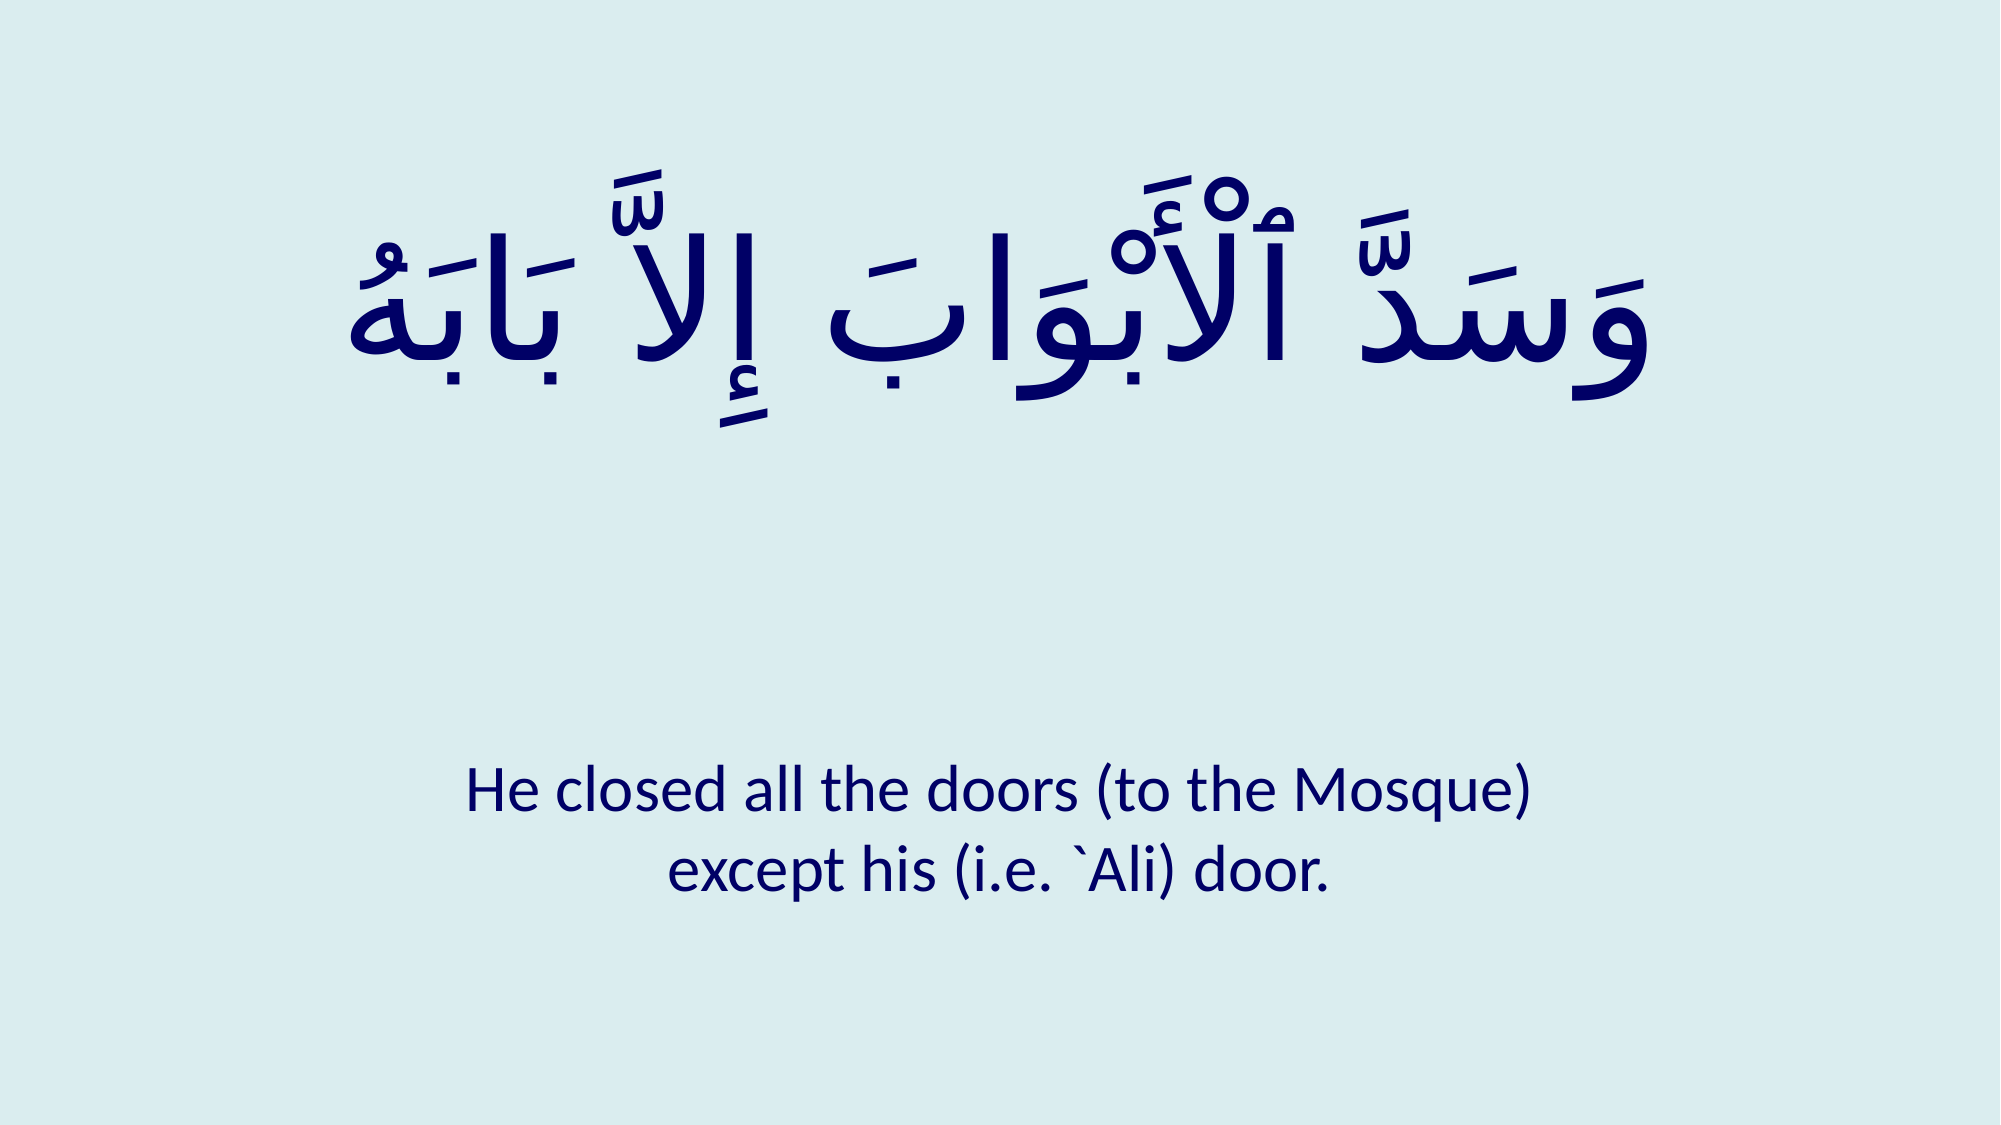

# وَسَدَّ ٱلْأَبْوَابَ إِلاَّ بَابَهُ
He closed all the doors (to the Mosque) except his (i.e. `Ali) door.